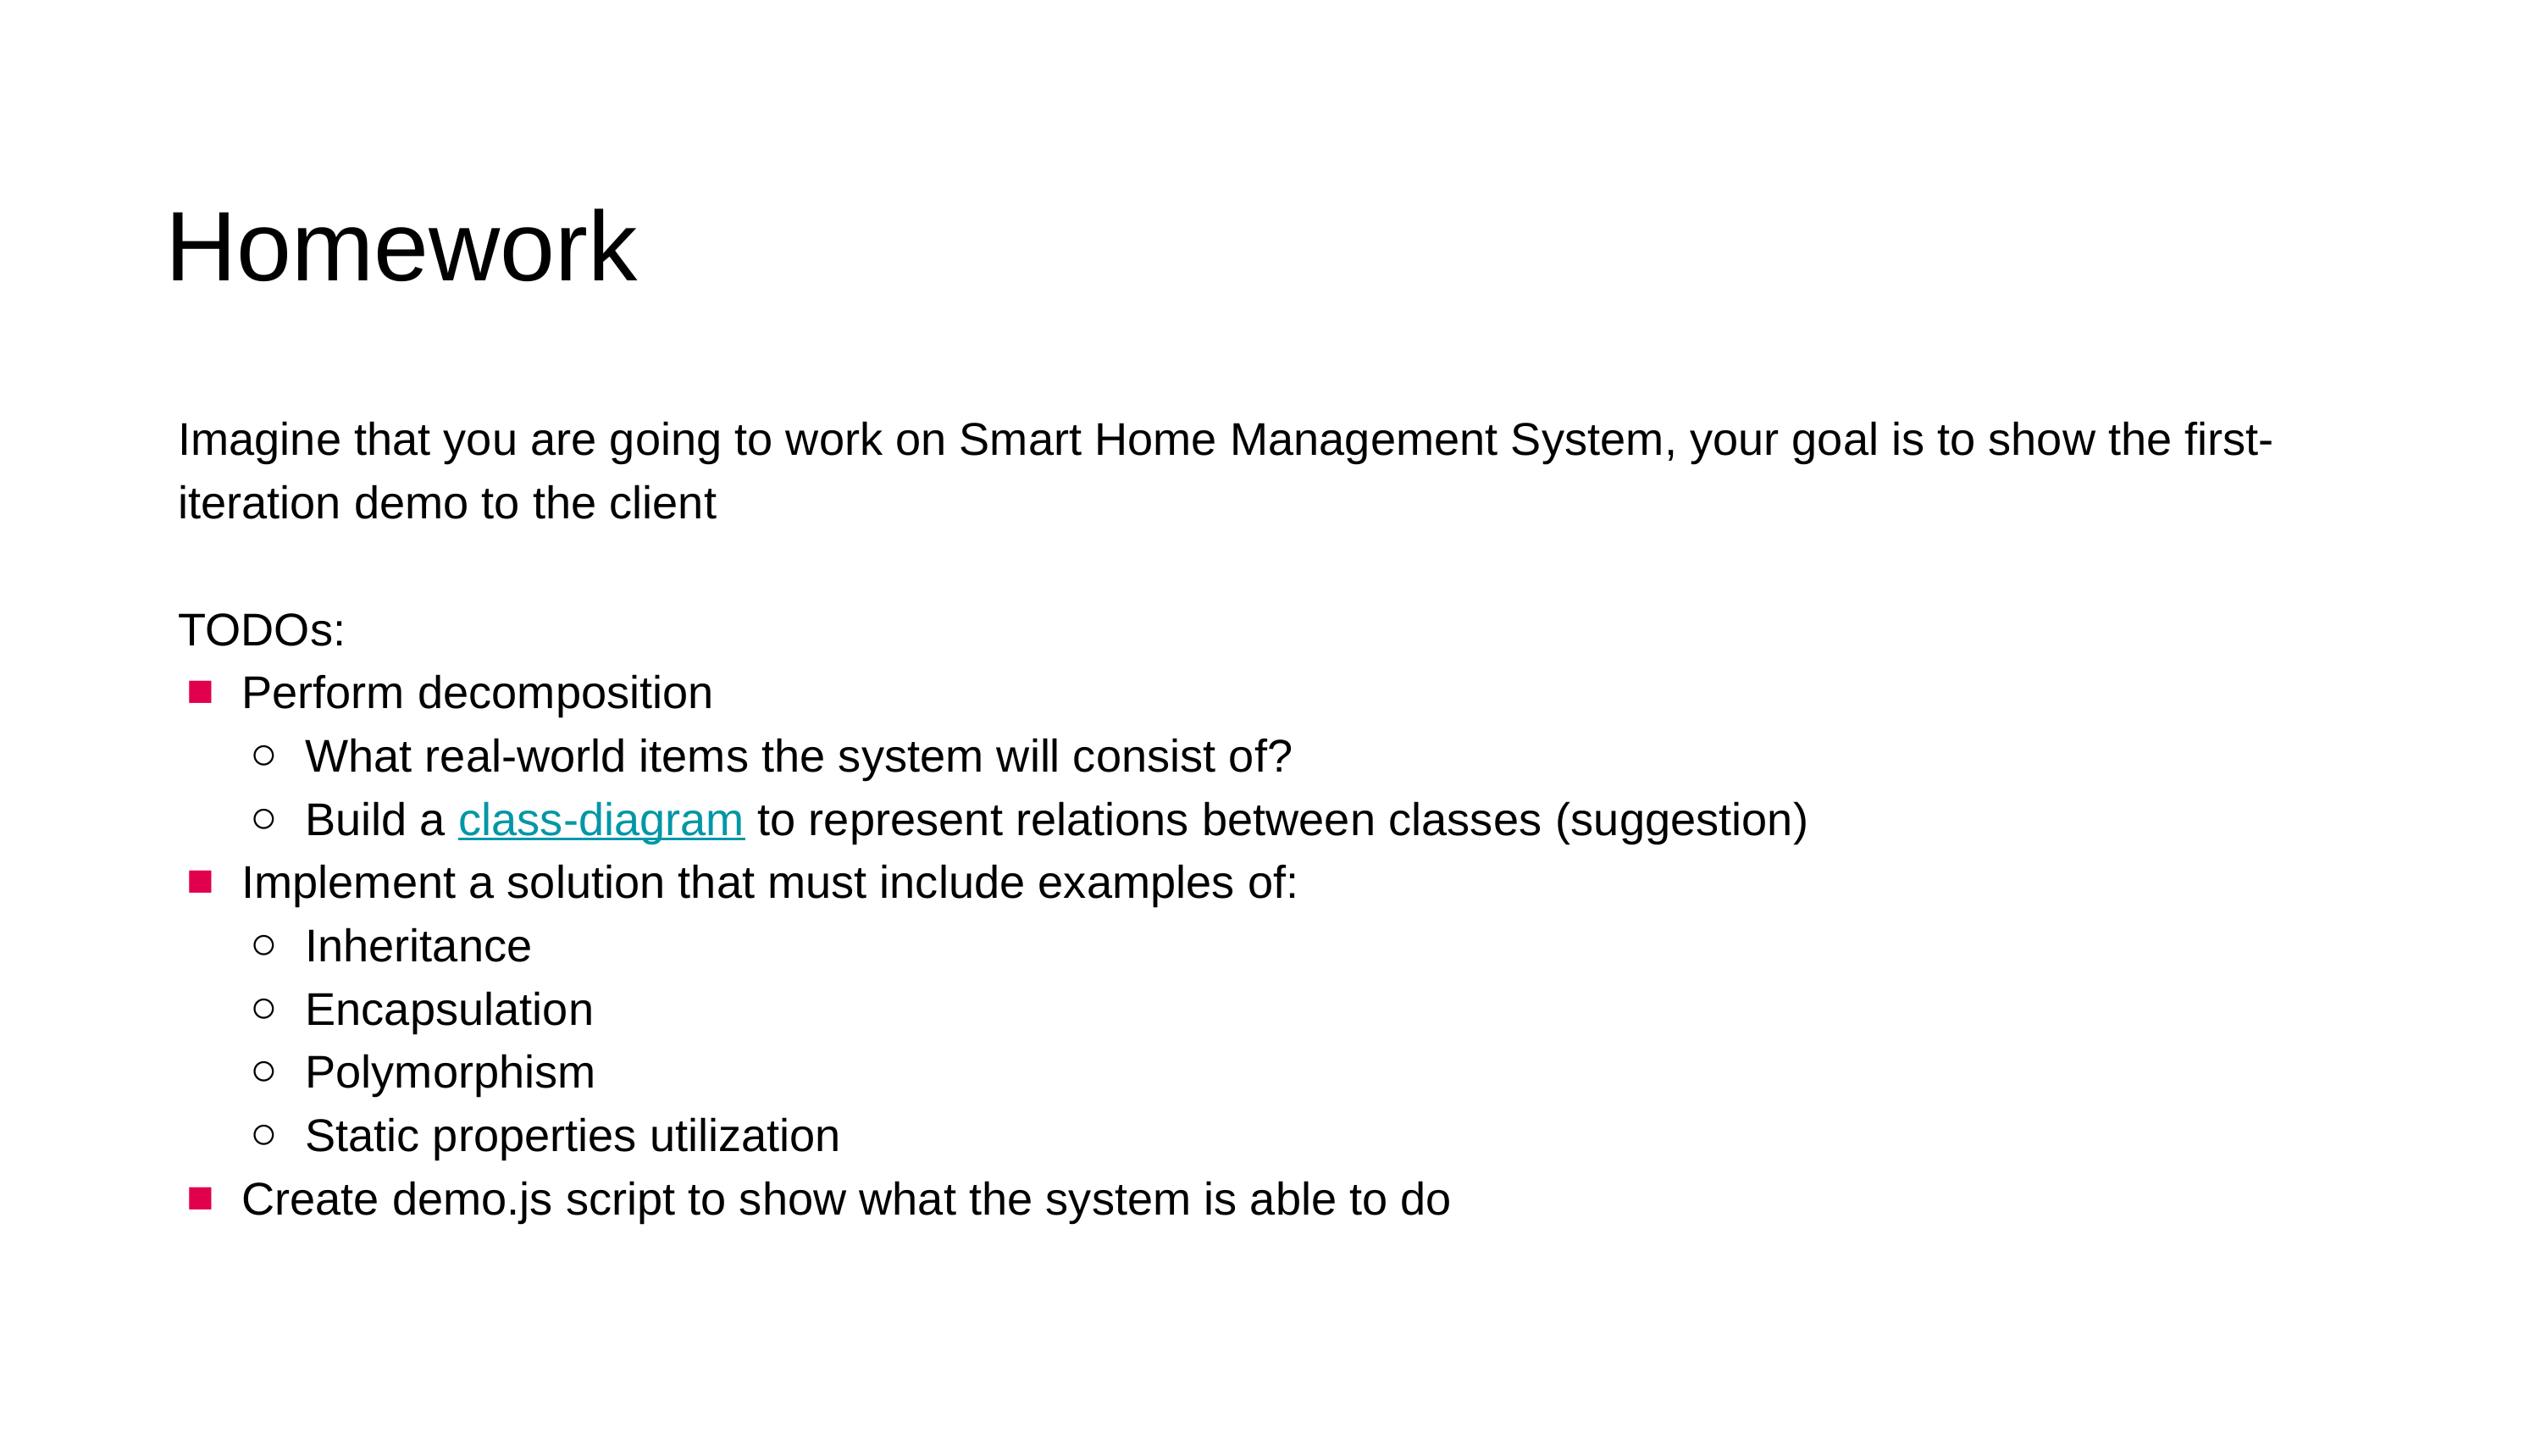

# Homework
Imagine that you are going to work on Smart Home Management System, your goal is to show the first-iteration demo to the client

TODOs:
Perform decomposition
What real-world items the system will consist of?
Build a class-diagram to represent relations between classes (suggestion)
Implement a solution that must include examples of:
Inheritance
Encapsulation
Polymorphism
Static properties utilization
Create demo.js script to show what the system is able to do